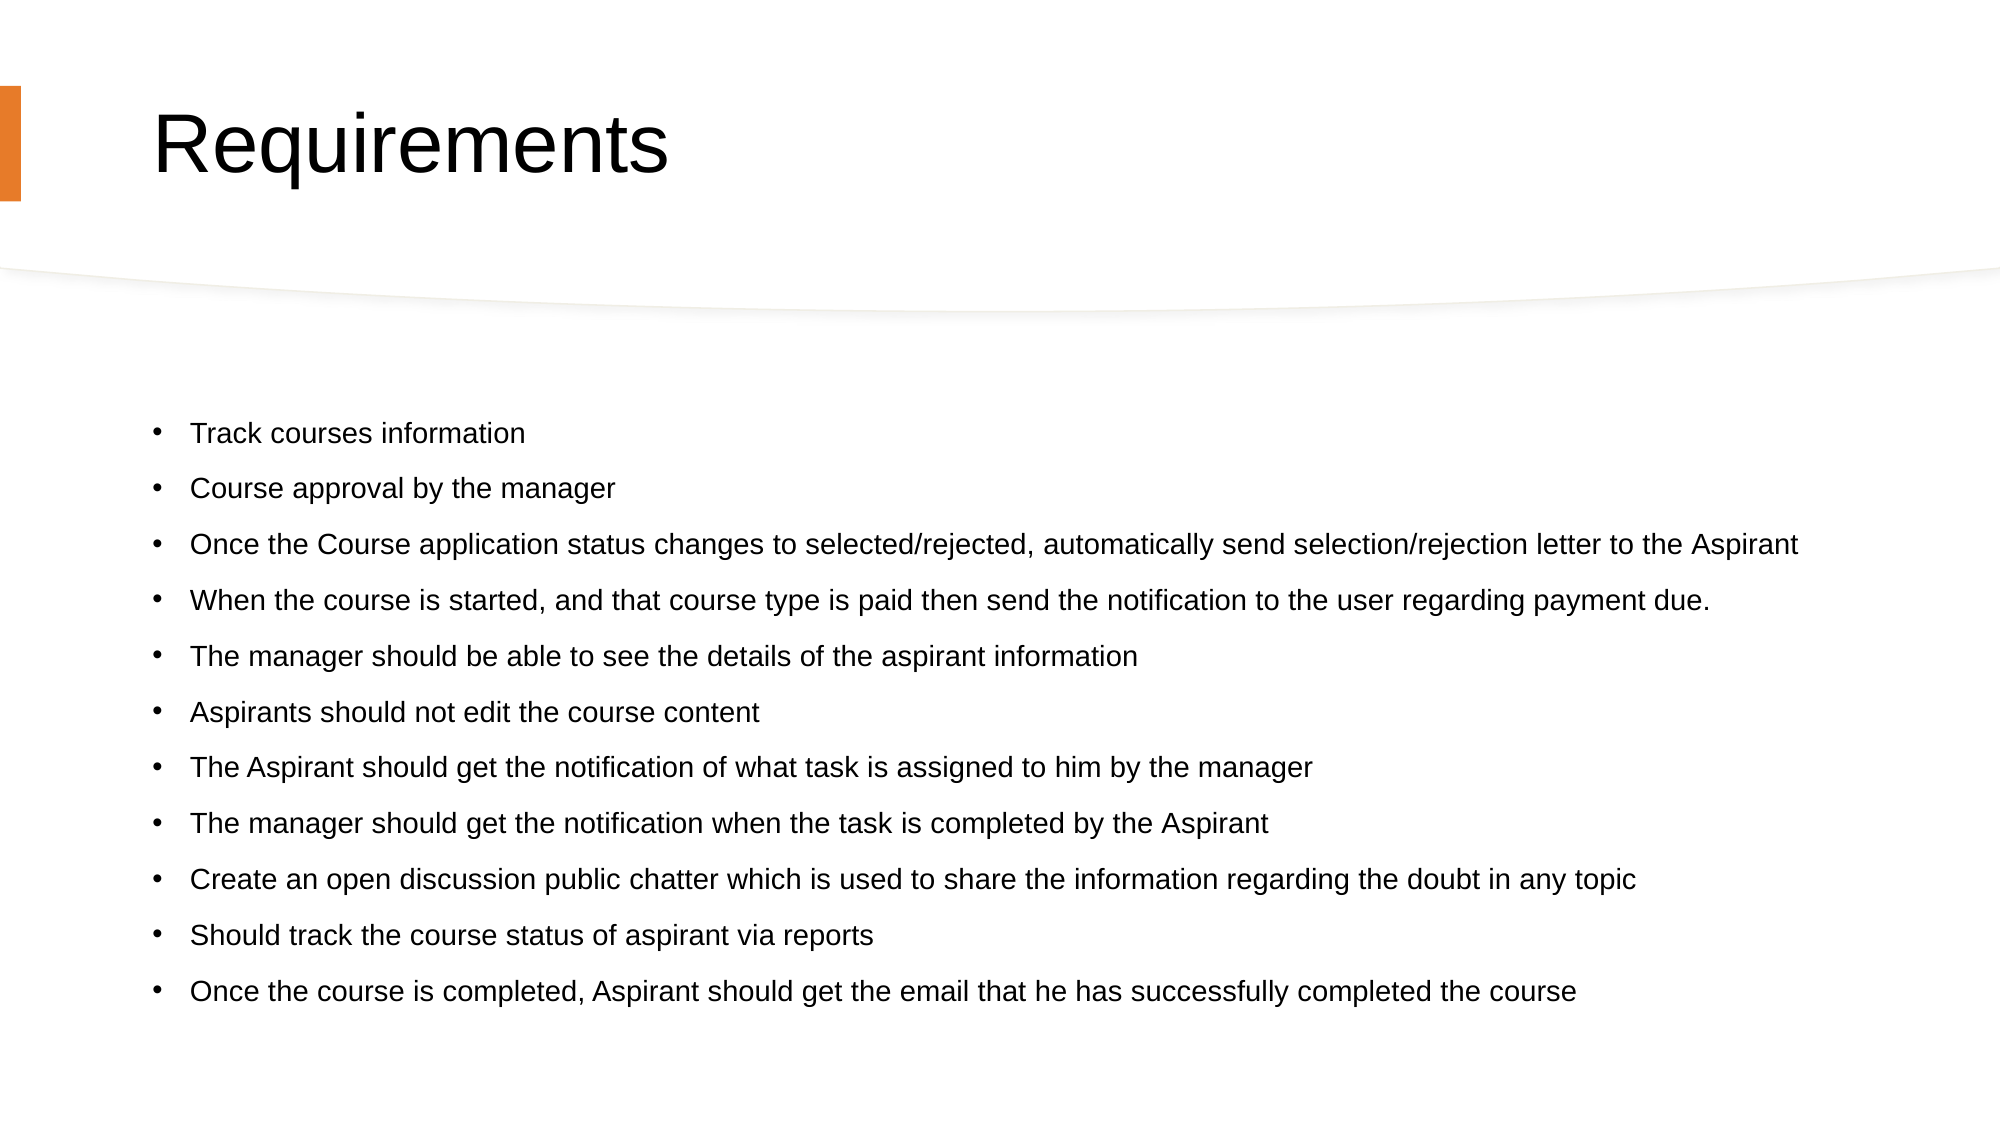

# Requirements

Track courses information​
Course approval by the manager​
Once the Course application status changes to selected/rejected, automatically send selection/rejection letter to the Aspirant​
When the course is started, and that course type is paid then send the notification to the user regarding payment due.​
The manager should be able to see the details of the aspirant information​
Aspirants should not edit the course content​
The Aspirant should get the notification of what task is assigned to him by the manager​
The manager should get the notification when the task is completed by the Aspirant​
Create an open discussion public chatter which is used to share the information regarding the doubt in any topic​
Should track the course status of aspirant via reports​
Once the course is completed, Aspirant should get the email that he has successfully completed the course​